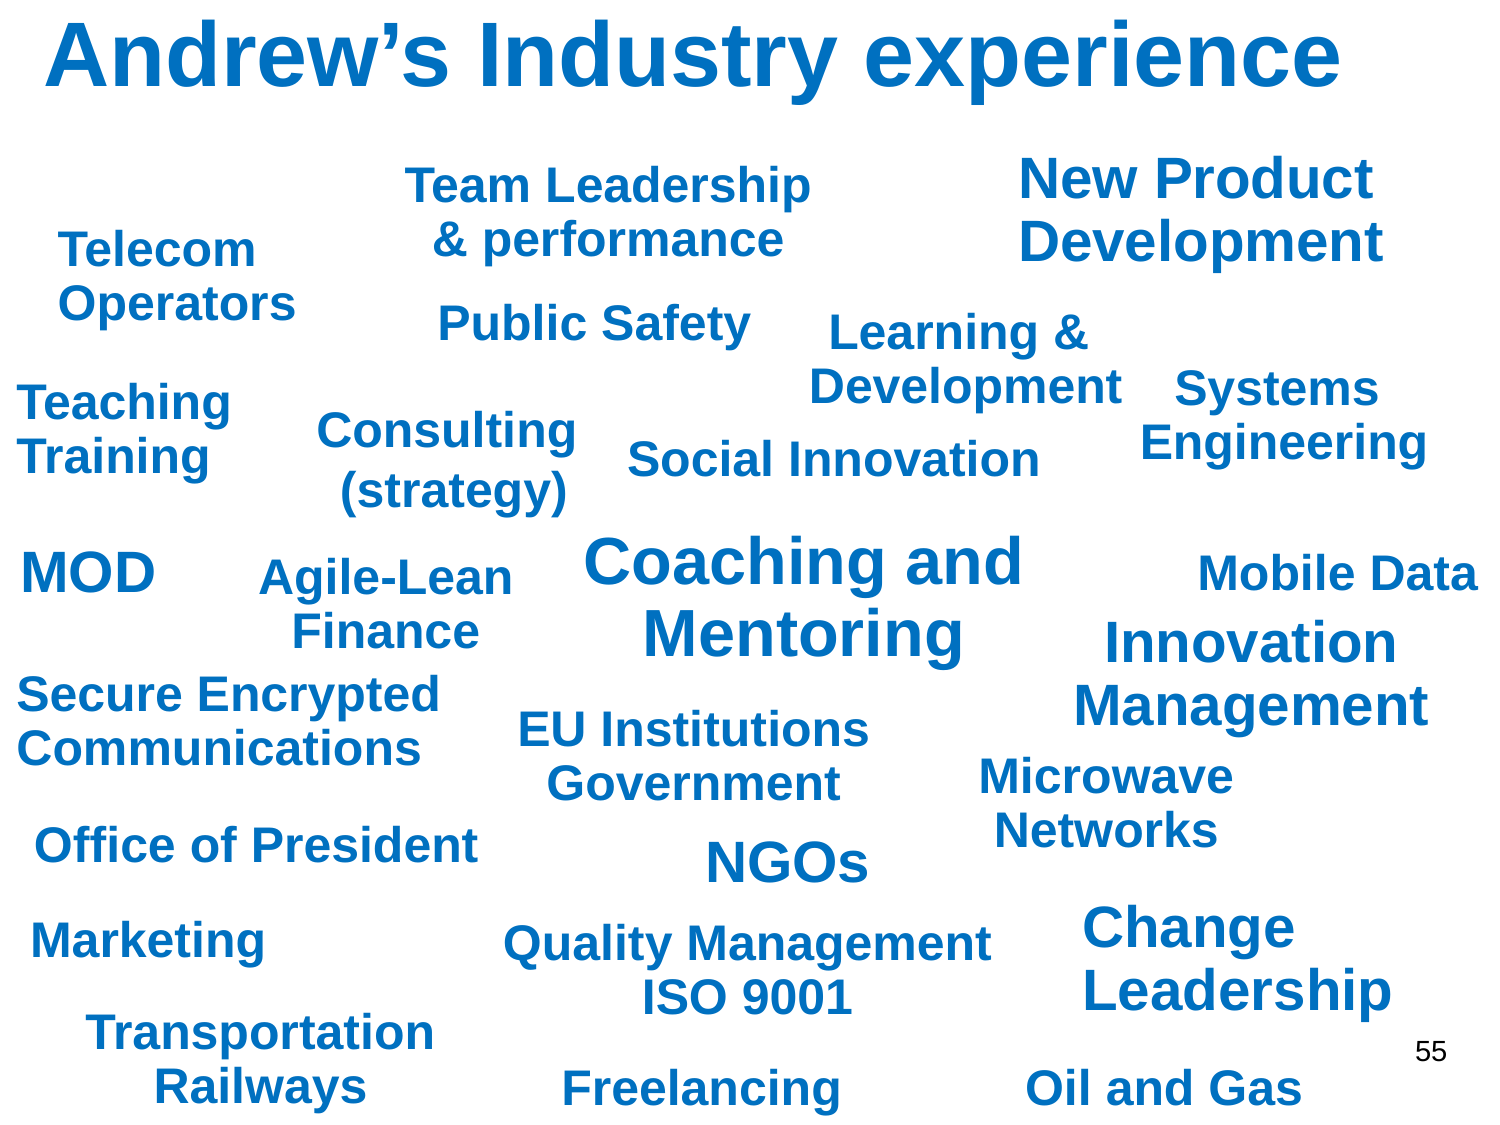

Andrew’s Industry experience
New Product
Development
Team Leadership
& performance
Telecom Operators
Public Safety
Learning &
Development
Systems
Engineering
Teaching
Training
# Consulting (strategy)
Social Innovation
Coaching and Mentoring
MOD
Mobile Data
Agile-Lean
Finance
Innovation Management
Secure Encrypted
Communications
EU Institutions
Government
Microwave
Networks
Office of President
NGOs
Change Leadership
Marketing
Quality Management
ISO 9001
Transportation
Railways
55
Freelancing
Oil and Gas